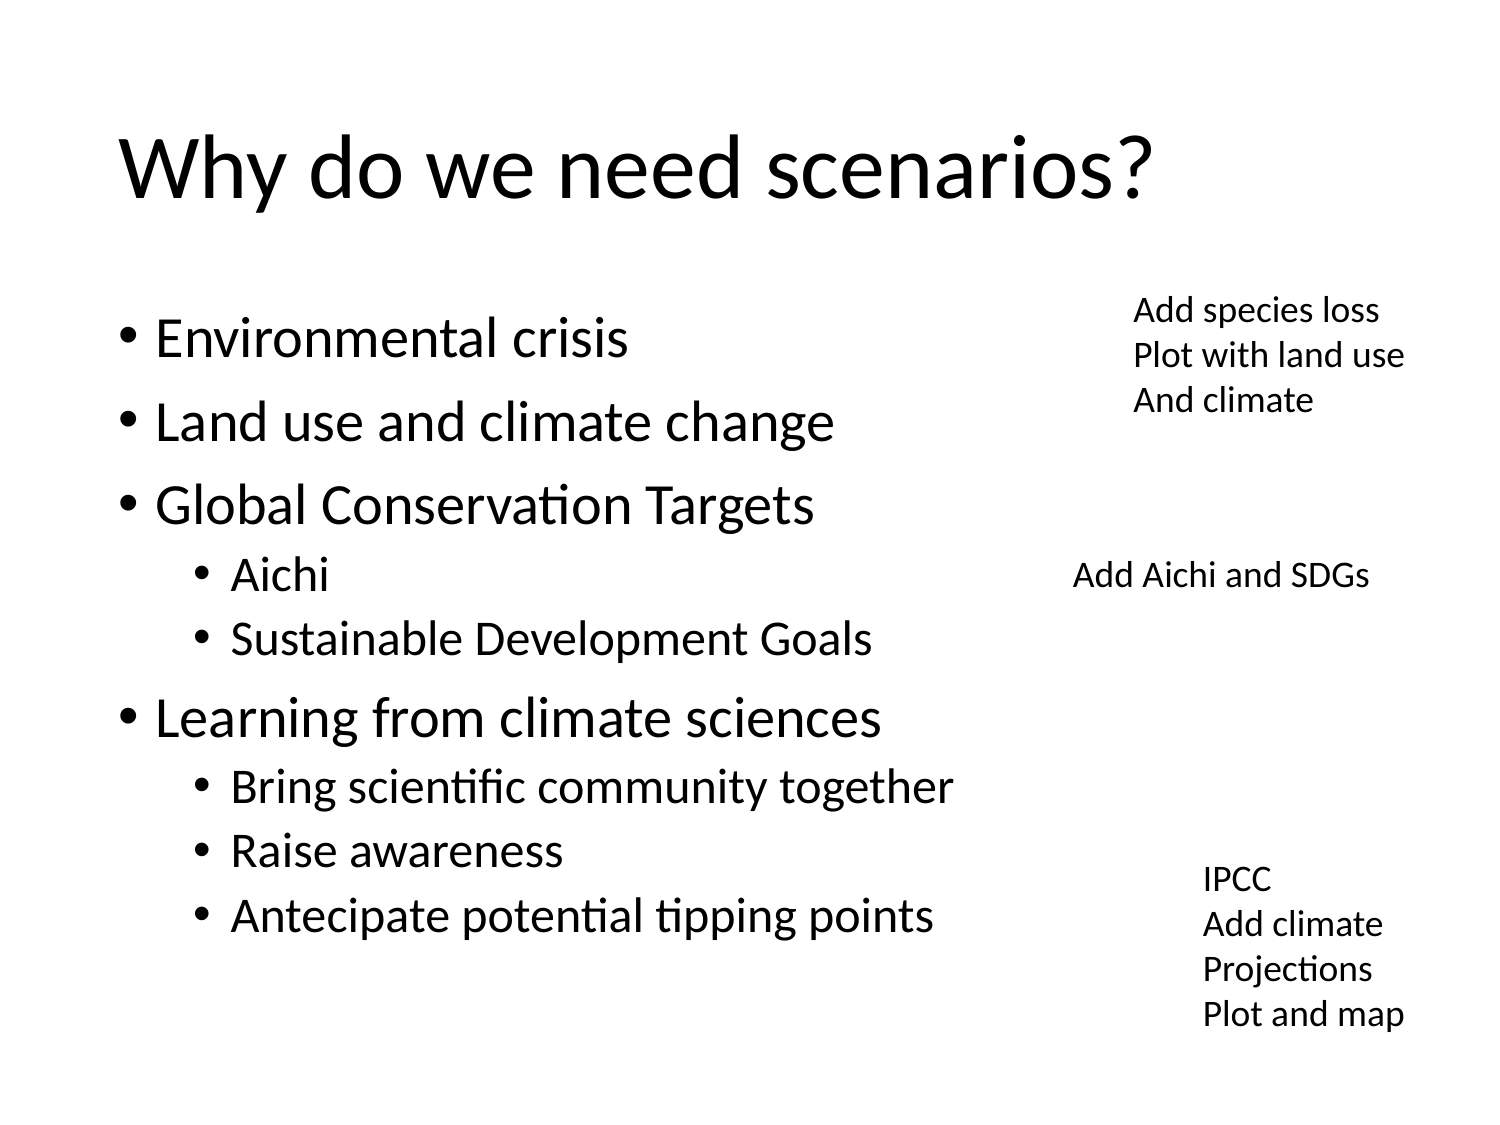

# Why do we need scenarios?
Add species loss
Plot with land use
And climate
Environmental crisis
Land use and climate change
Global Conservation Targets
Aichi
Sustainable Development Goals
Learning from climate sciences
Bring scientific community together
Raise awareness
Antecipate potential tipping points
Add Aichi and SDGs
IPCC
Add climate
Projections
Plot and map